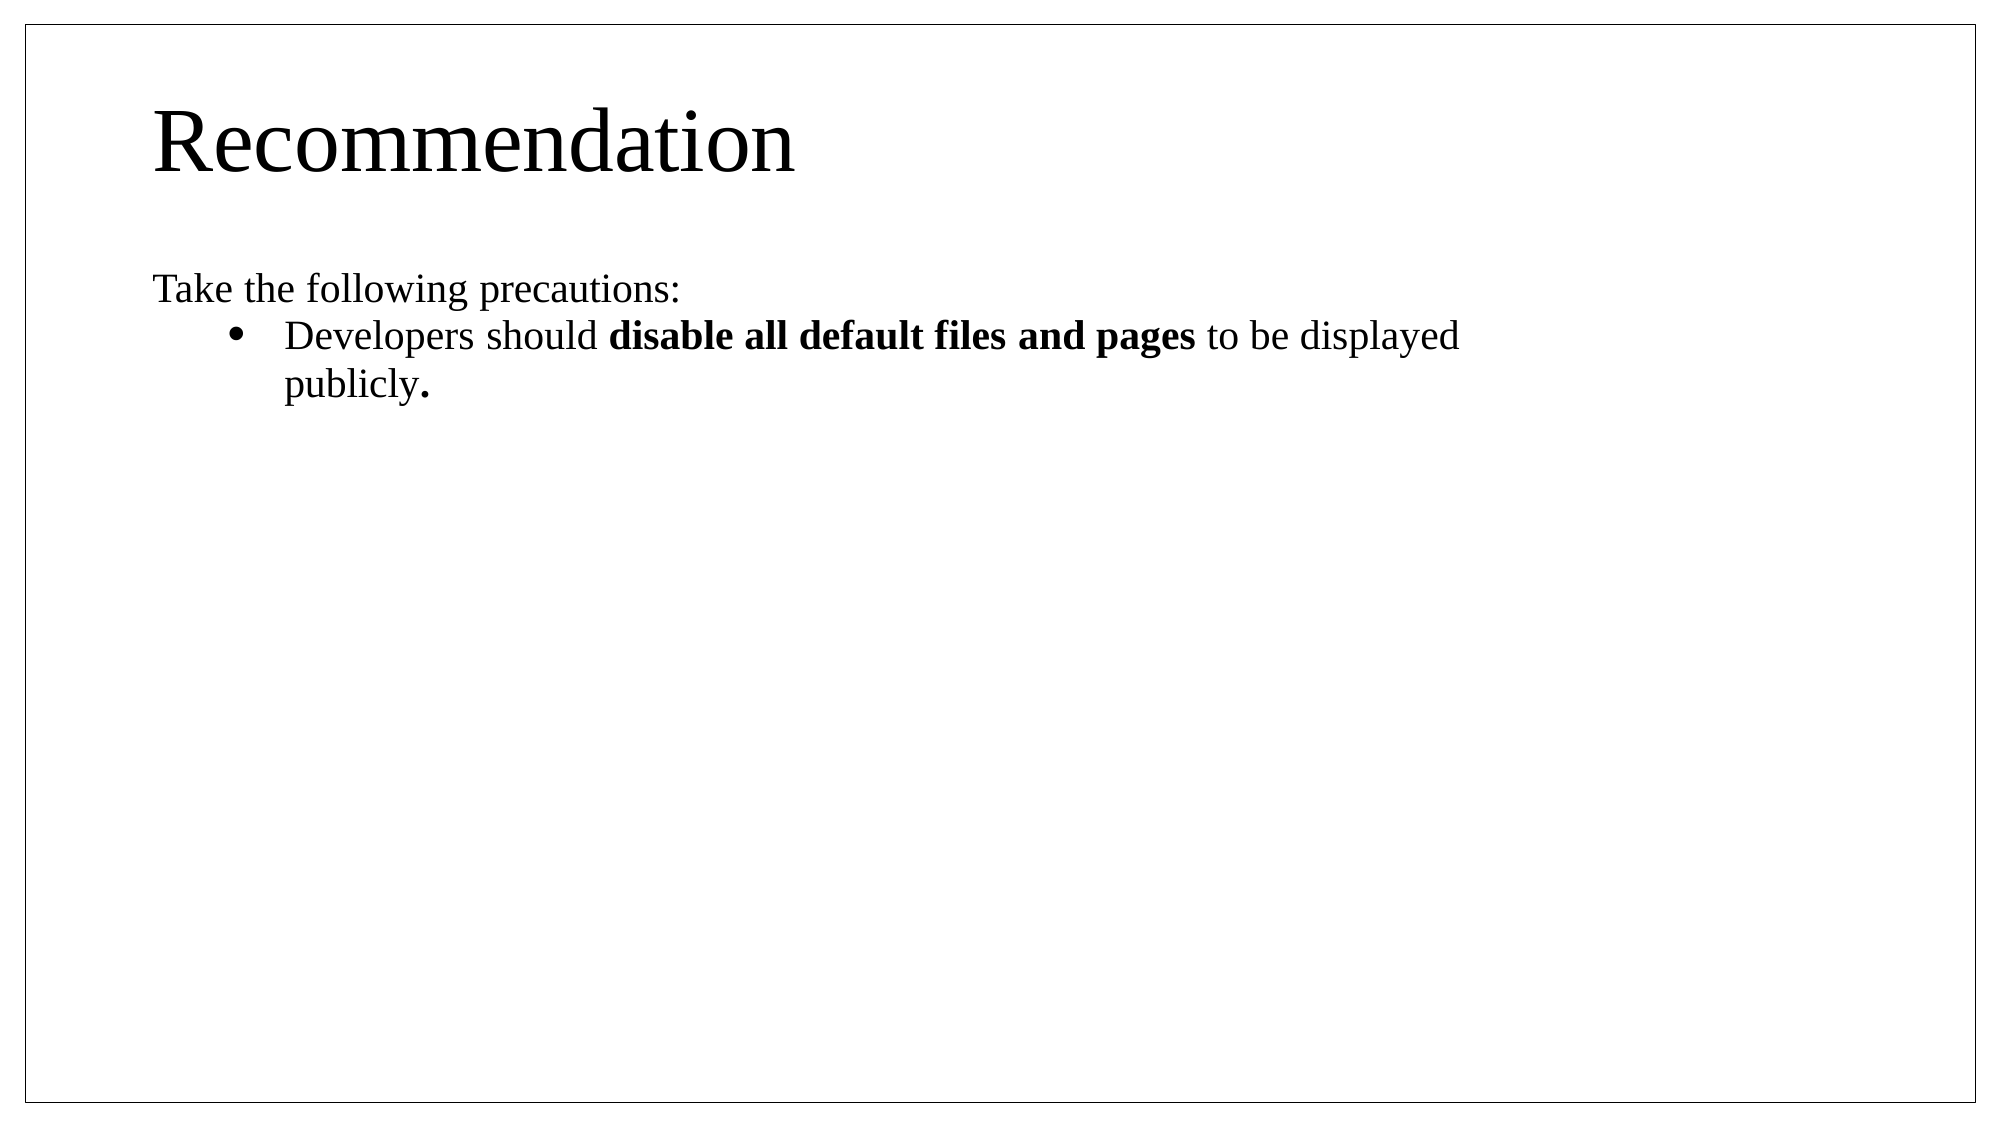

# Recommendation
Take the following precautions:
Developers should disable all default files and pages to be displayed publicly.